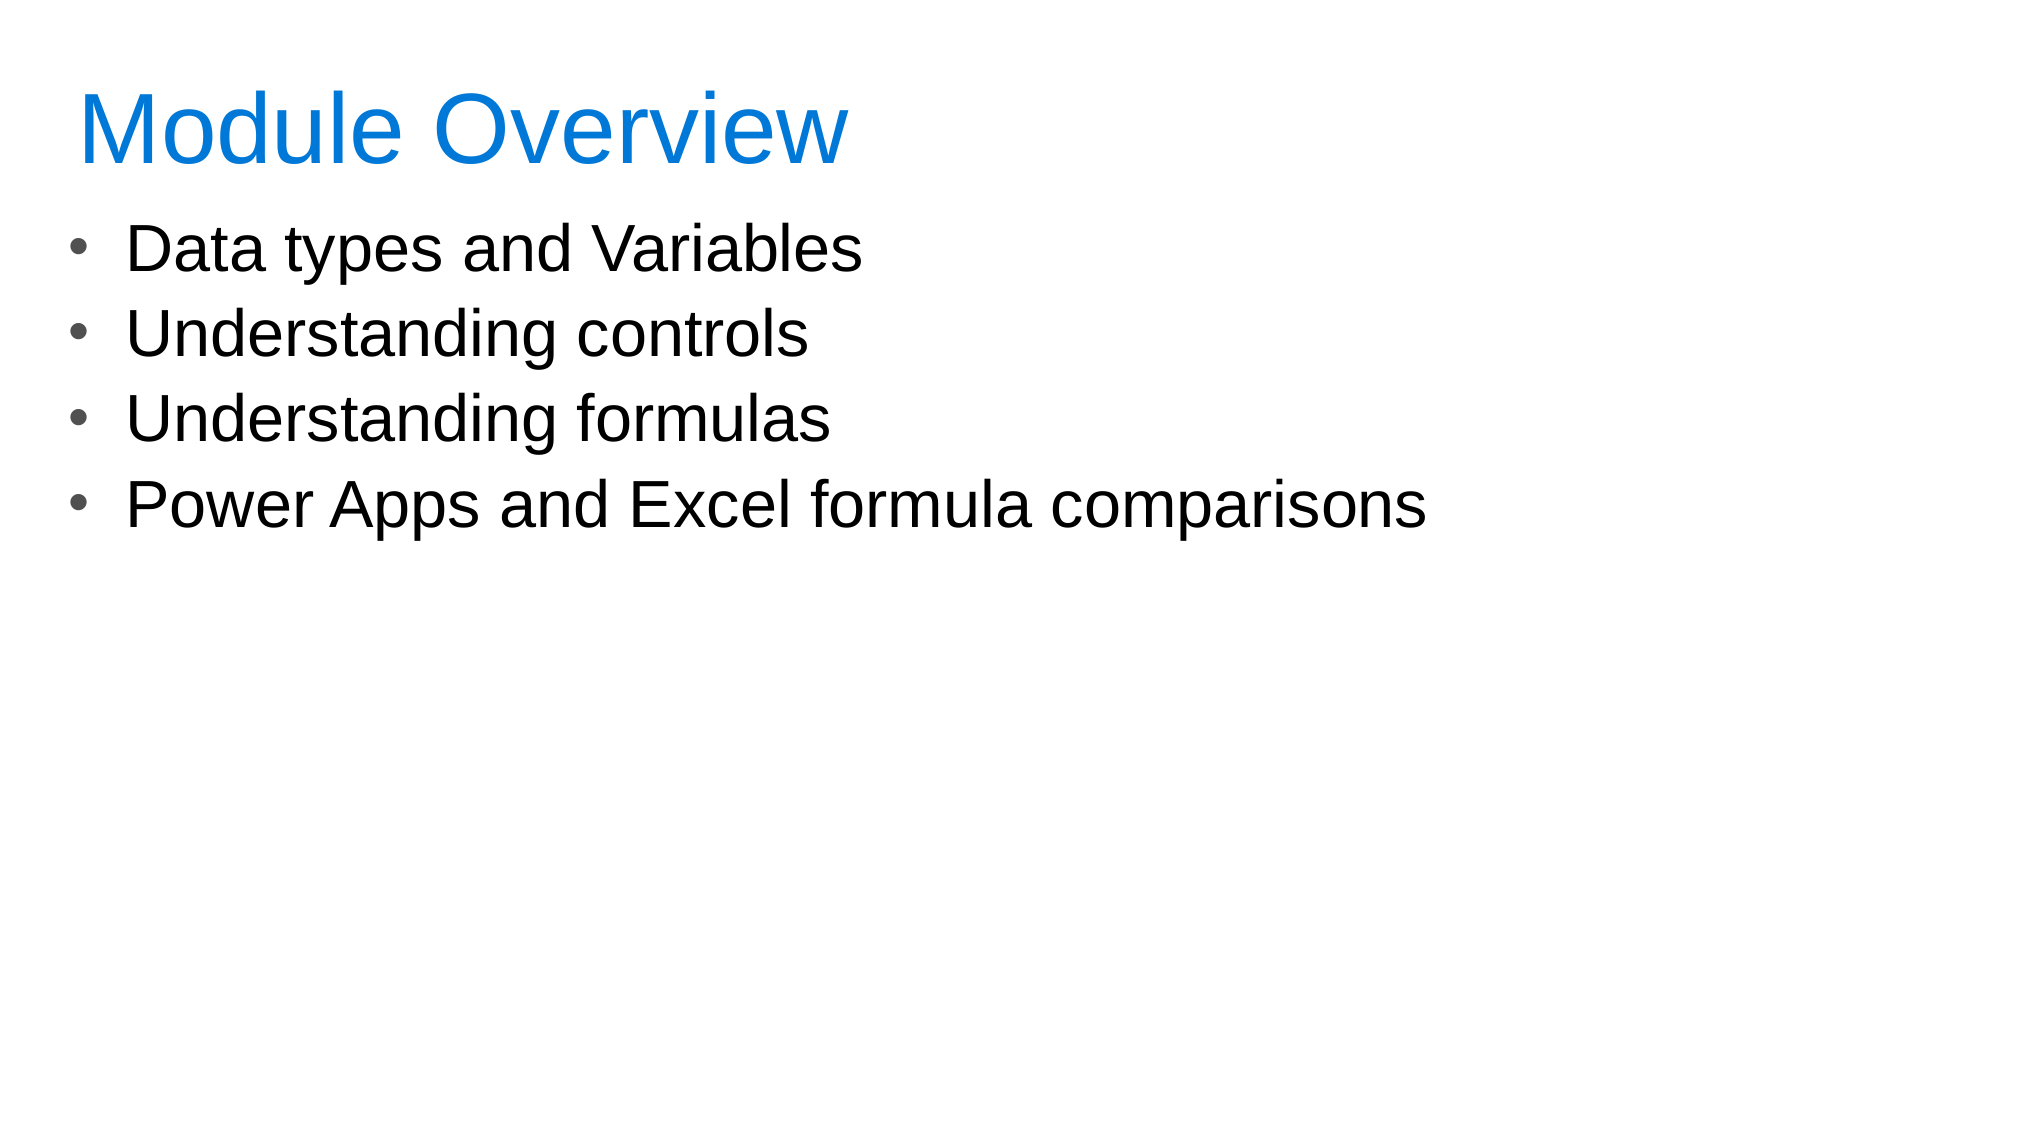

Data types and Variables
Understanding controls
Understanding formulas
Power Apps and Excel formula comparisons